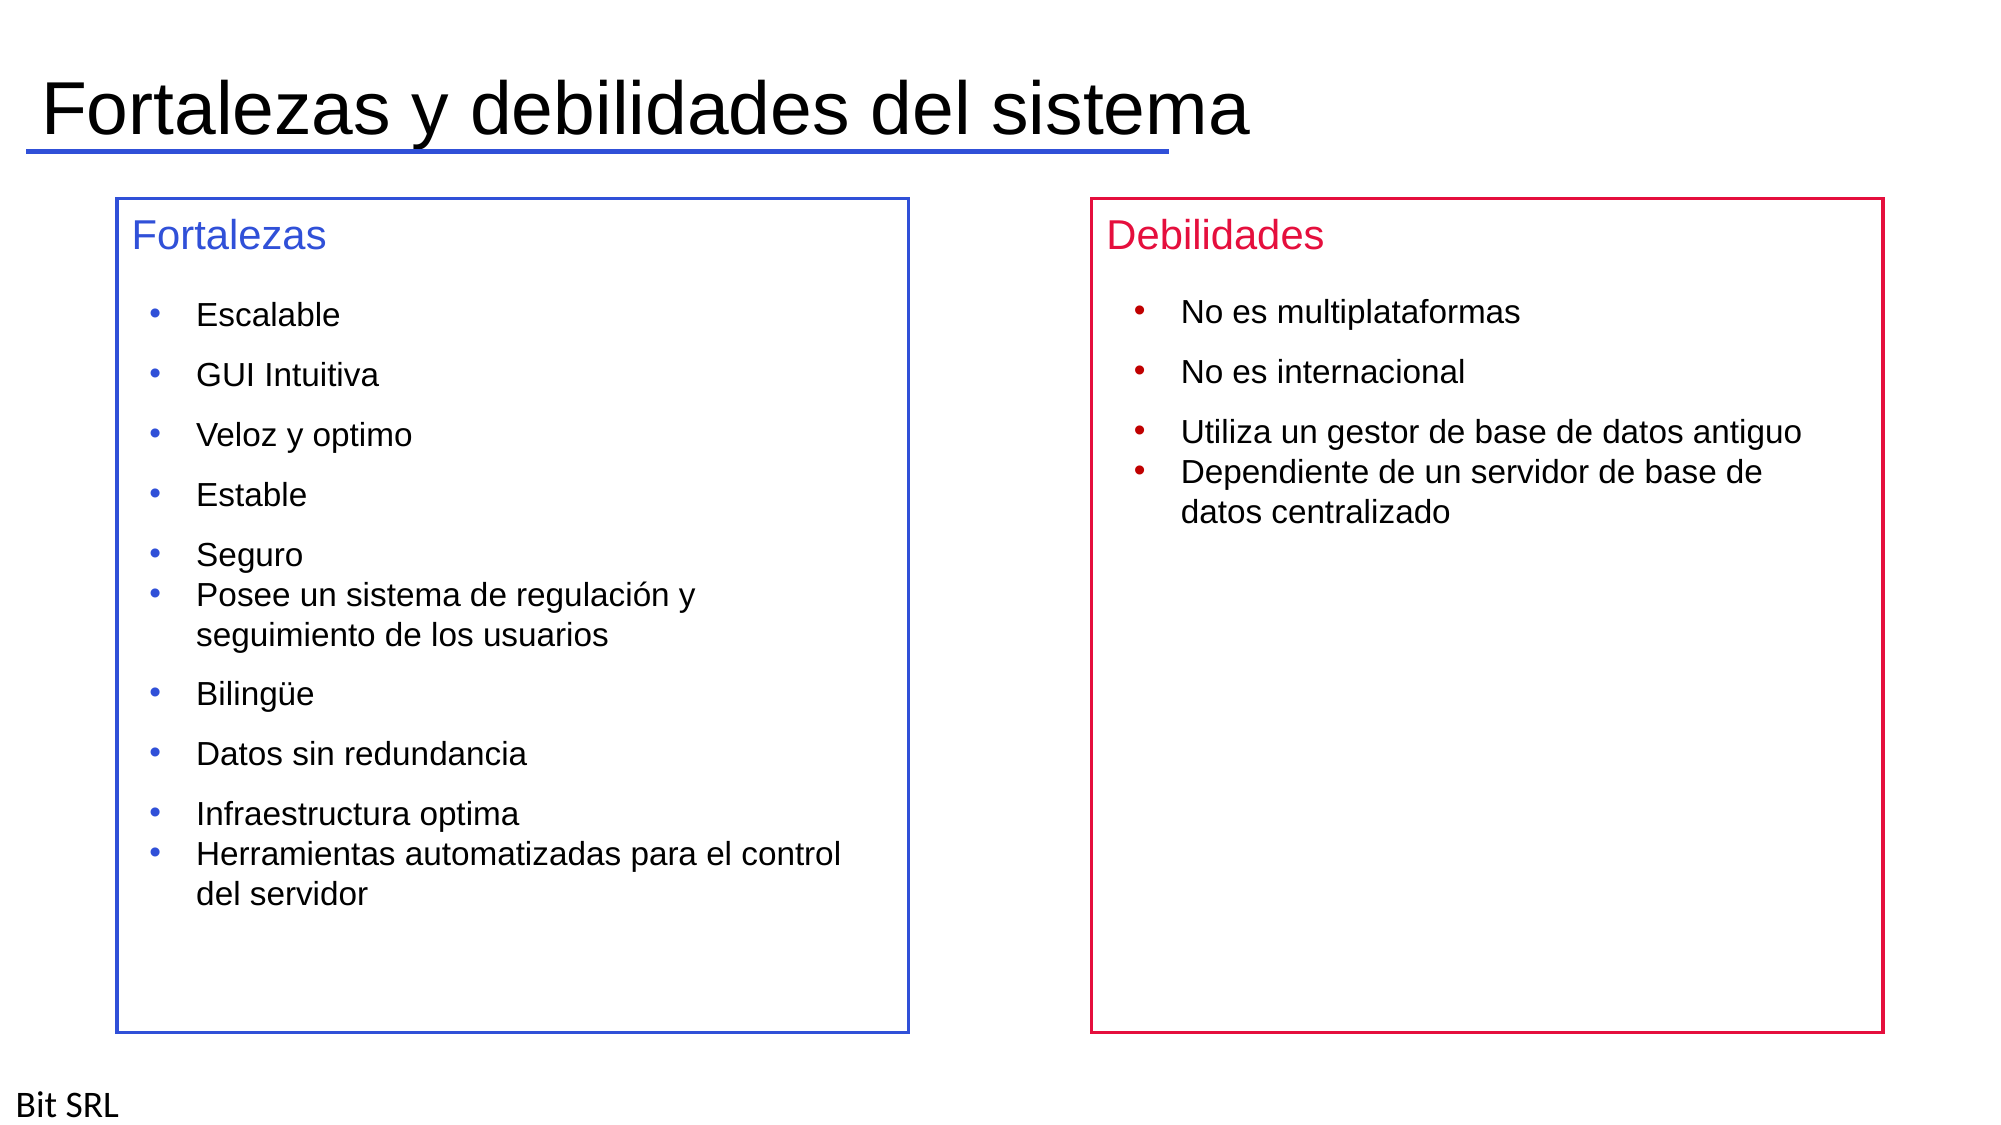

Fortalezas y debilidades del sistema

Fortalezas
Debilidades
No es multiplataformas
No es internacional
Utiliza un gestor de base de datos antiguo
Dependiente de un servidor de base de datos centralizado
Escalable
GUI Intuitiva
Veloz y optimo
Estable
Seguro
Posee un sistema de regulación y seguimiento de los usuarios
Bilingüe
Datos sin redundancia
Infraestructura optima
Herramientas automatizadas para el control del servidor
Bit SRL